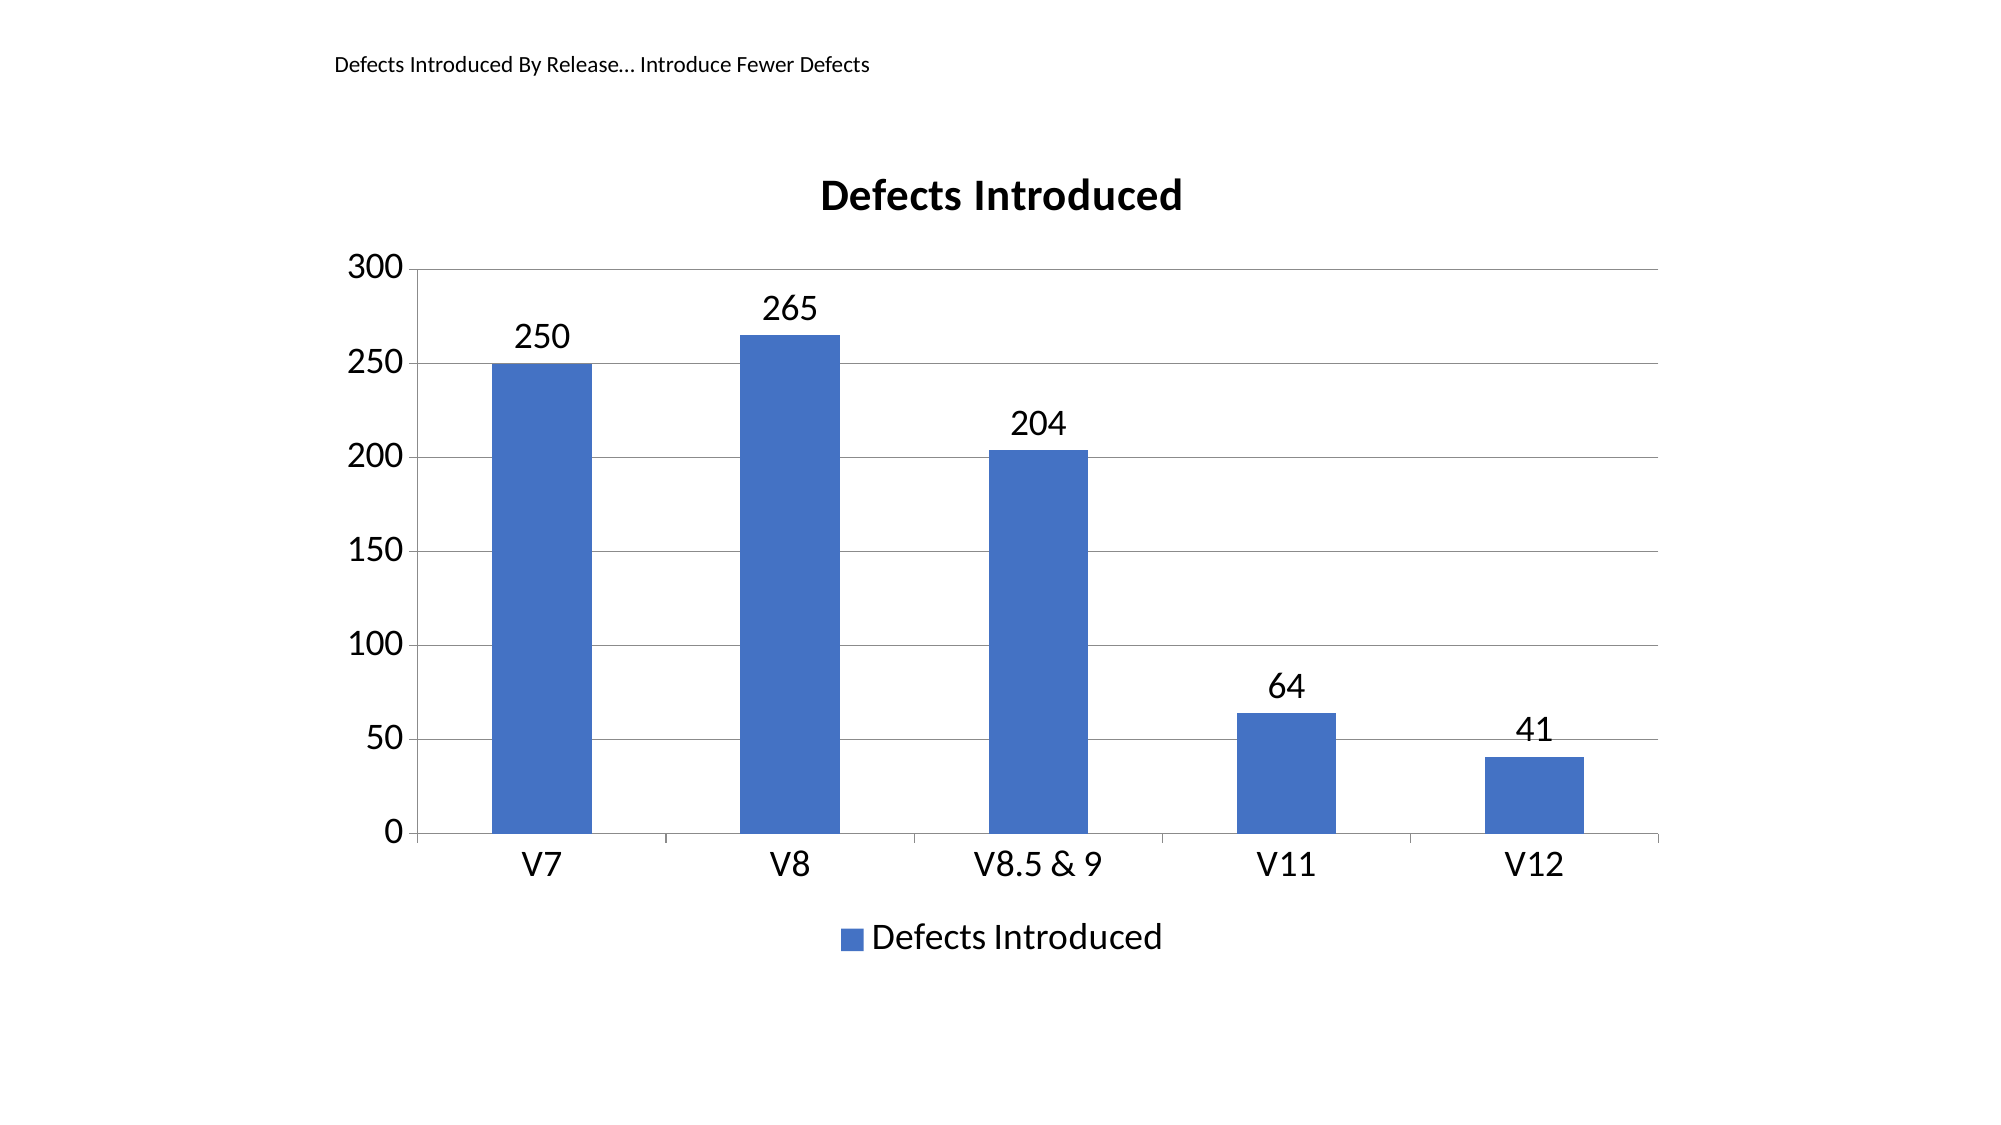

Defects Introduced By Release… Introduce Fewer Defects

### Chart:

| Category | Defects Introduced |
|---|---|
| V7 | 250.0 |
| V8 | 265.0 |
| V8.5 & 9 | 204.0 |
| V11 | 64.0 |
| V12 | 41.0 |